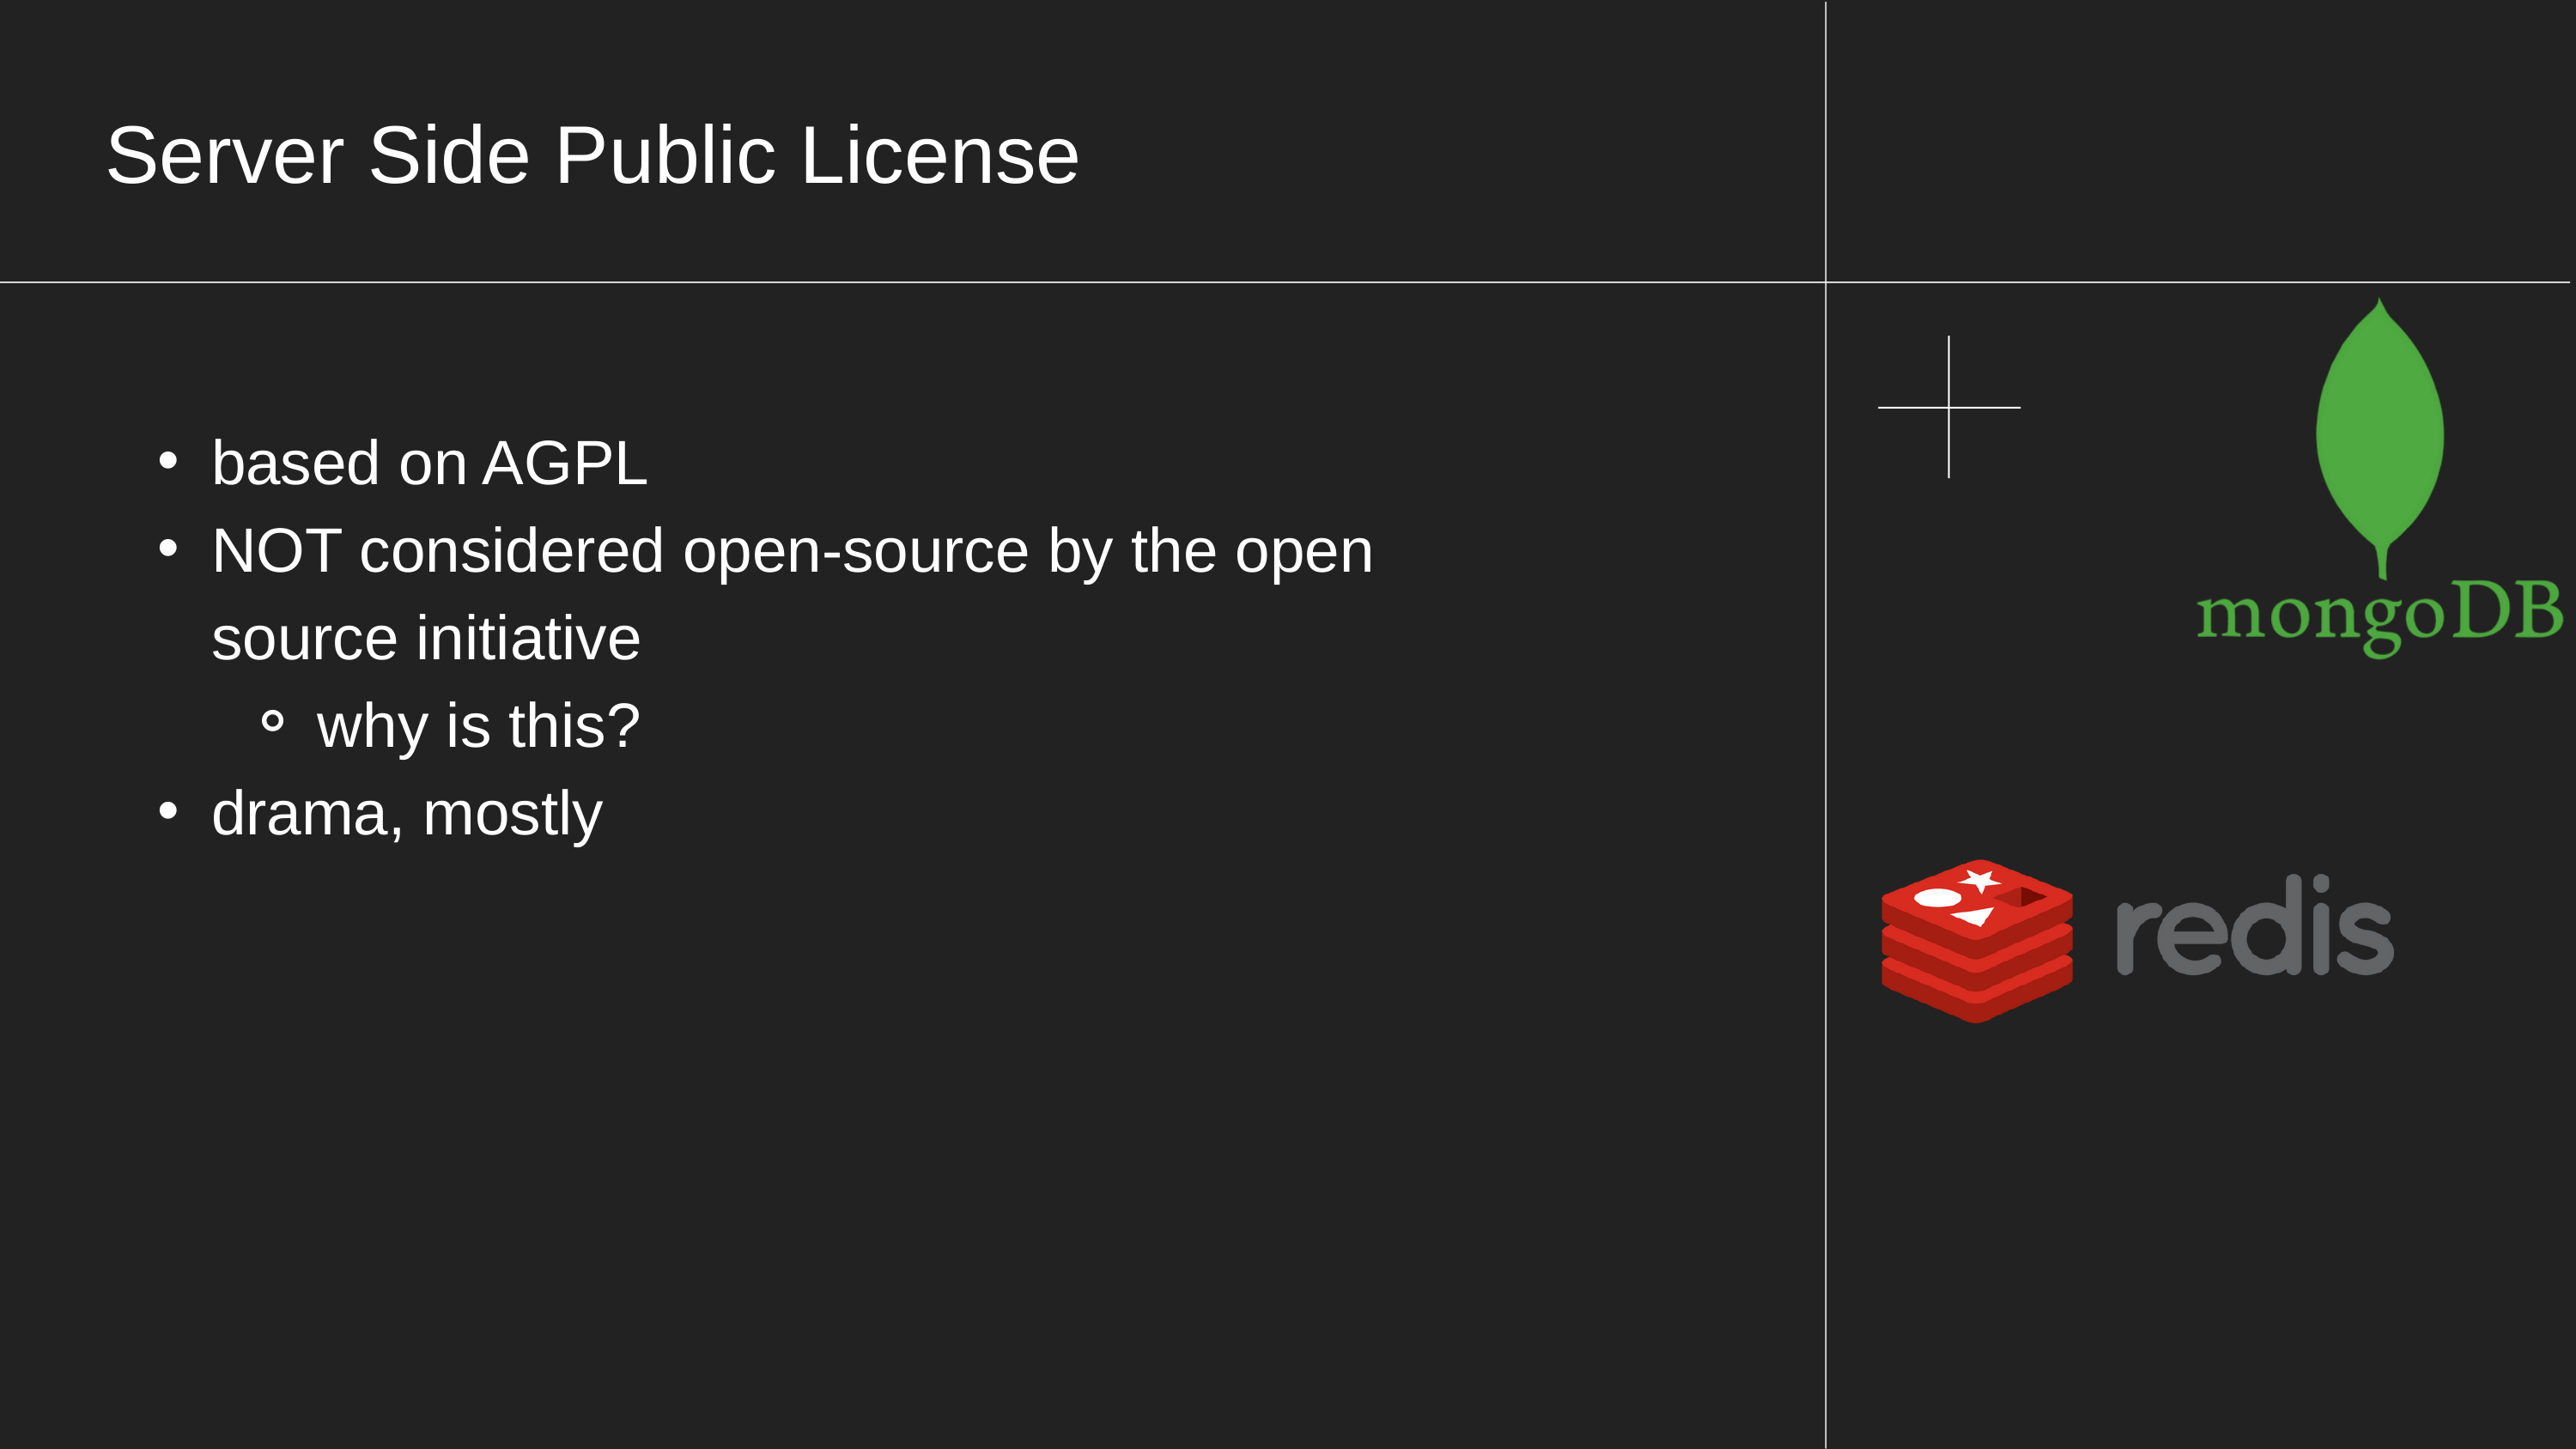

Server Side Public License

based on AGPL
NOT considered open-source by the open source initiative
why is this?
drama, mostly